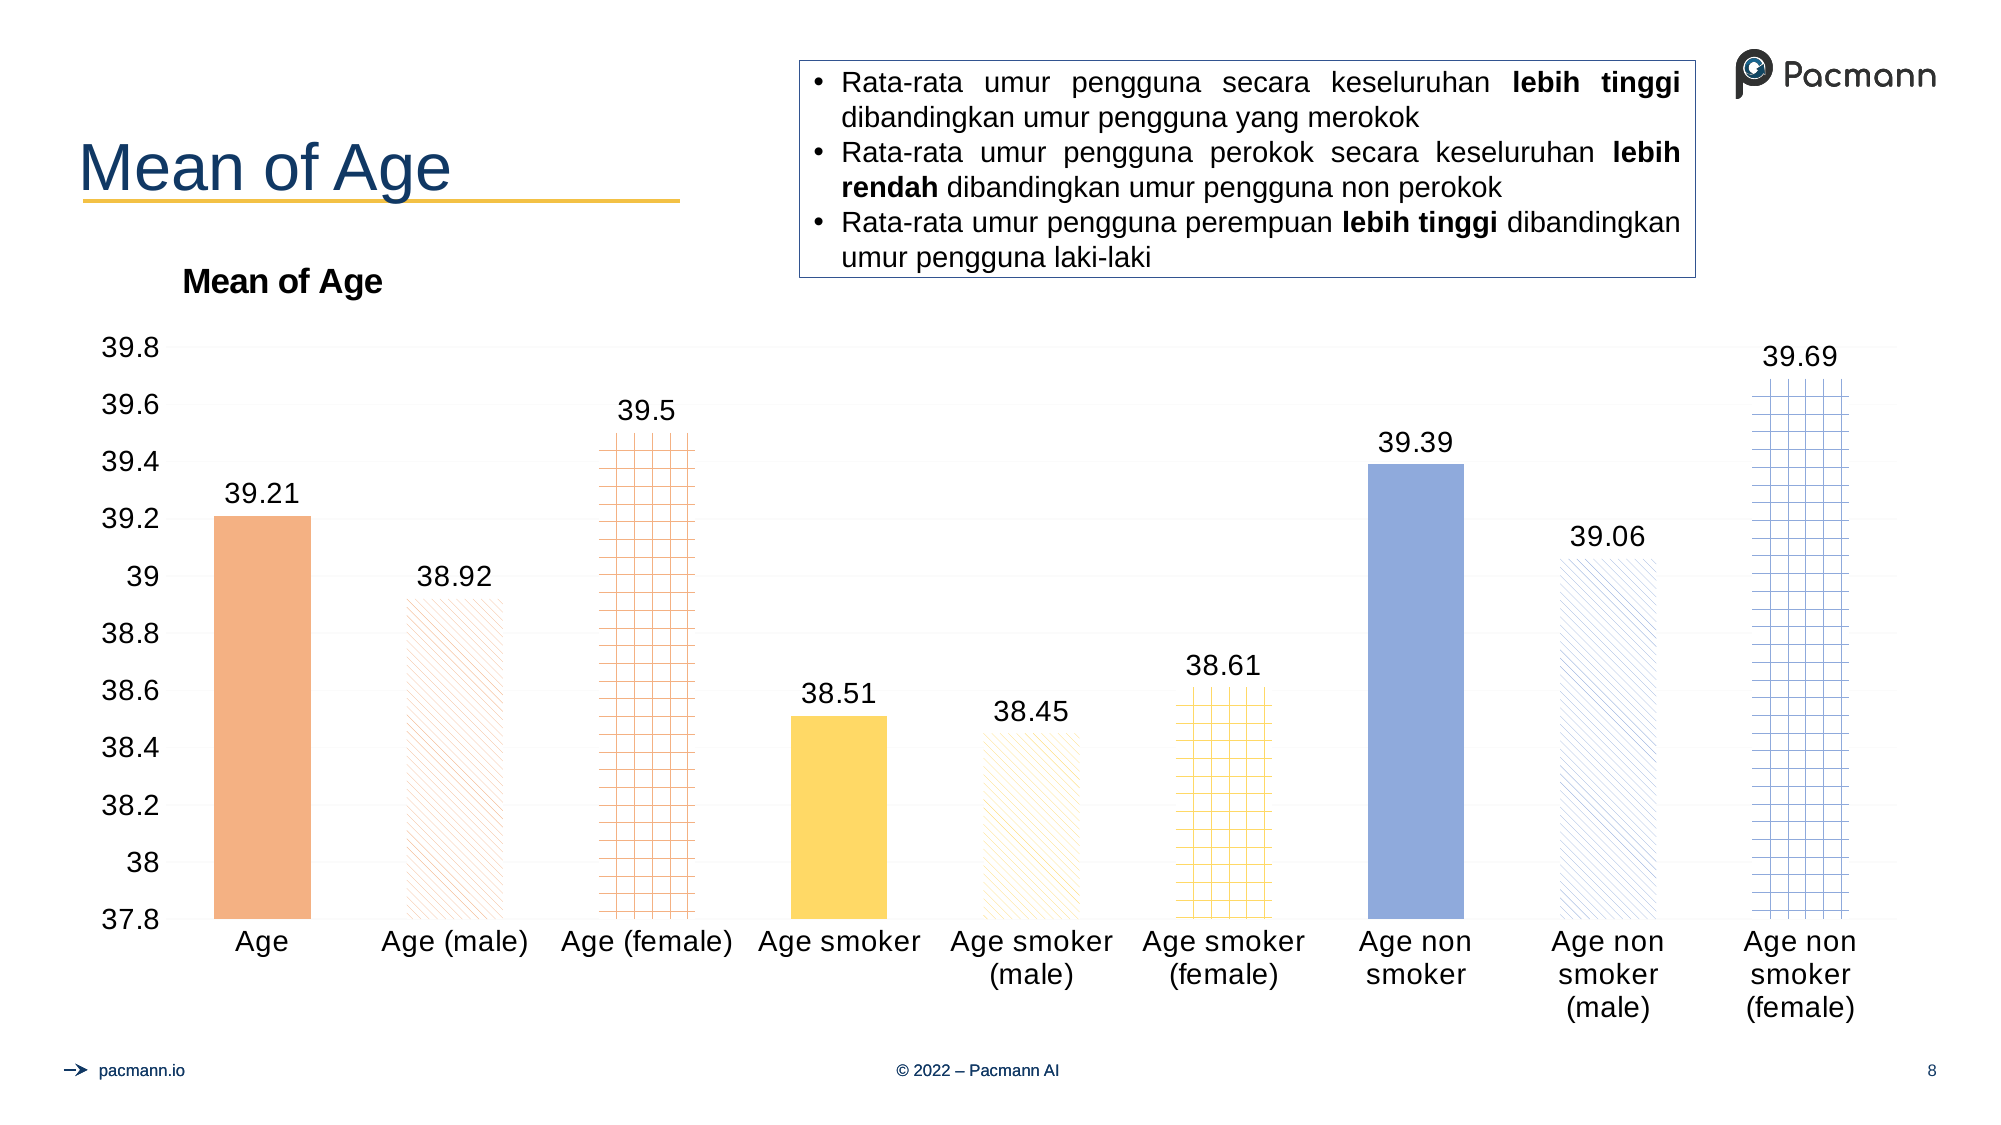

# Mean of Age
Rata-rata umur pengguna secara keseluruhan lebih tinggi dibandingkan umur pengguna yang merokok
Rata-rata umur pengguna perokok secara keseluruhan lebih rendah dibandingkan umur pengguna non perokok
Rata-rata umur pengguna perempuan lebih tinggi dibandingkan umur pengguna laki-laki

### Chart: Mean of Age

| Category |  |
|---|---|
| Age | 39.21 |
| Age (male) | 38.92 |
| Age (female) | 39.5 |
| Age smoker | 38.51 |
| Age smoker (male) | 38.45 |
| Age smoker (female) | 38.61 |
| Age non smoker | 39.39 |
| Age non smoker (male) | 39.06 |
| Age non smoker (female) | 39.69 |